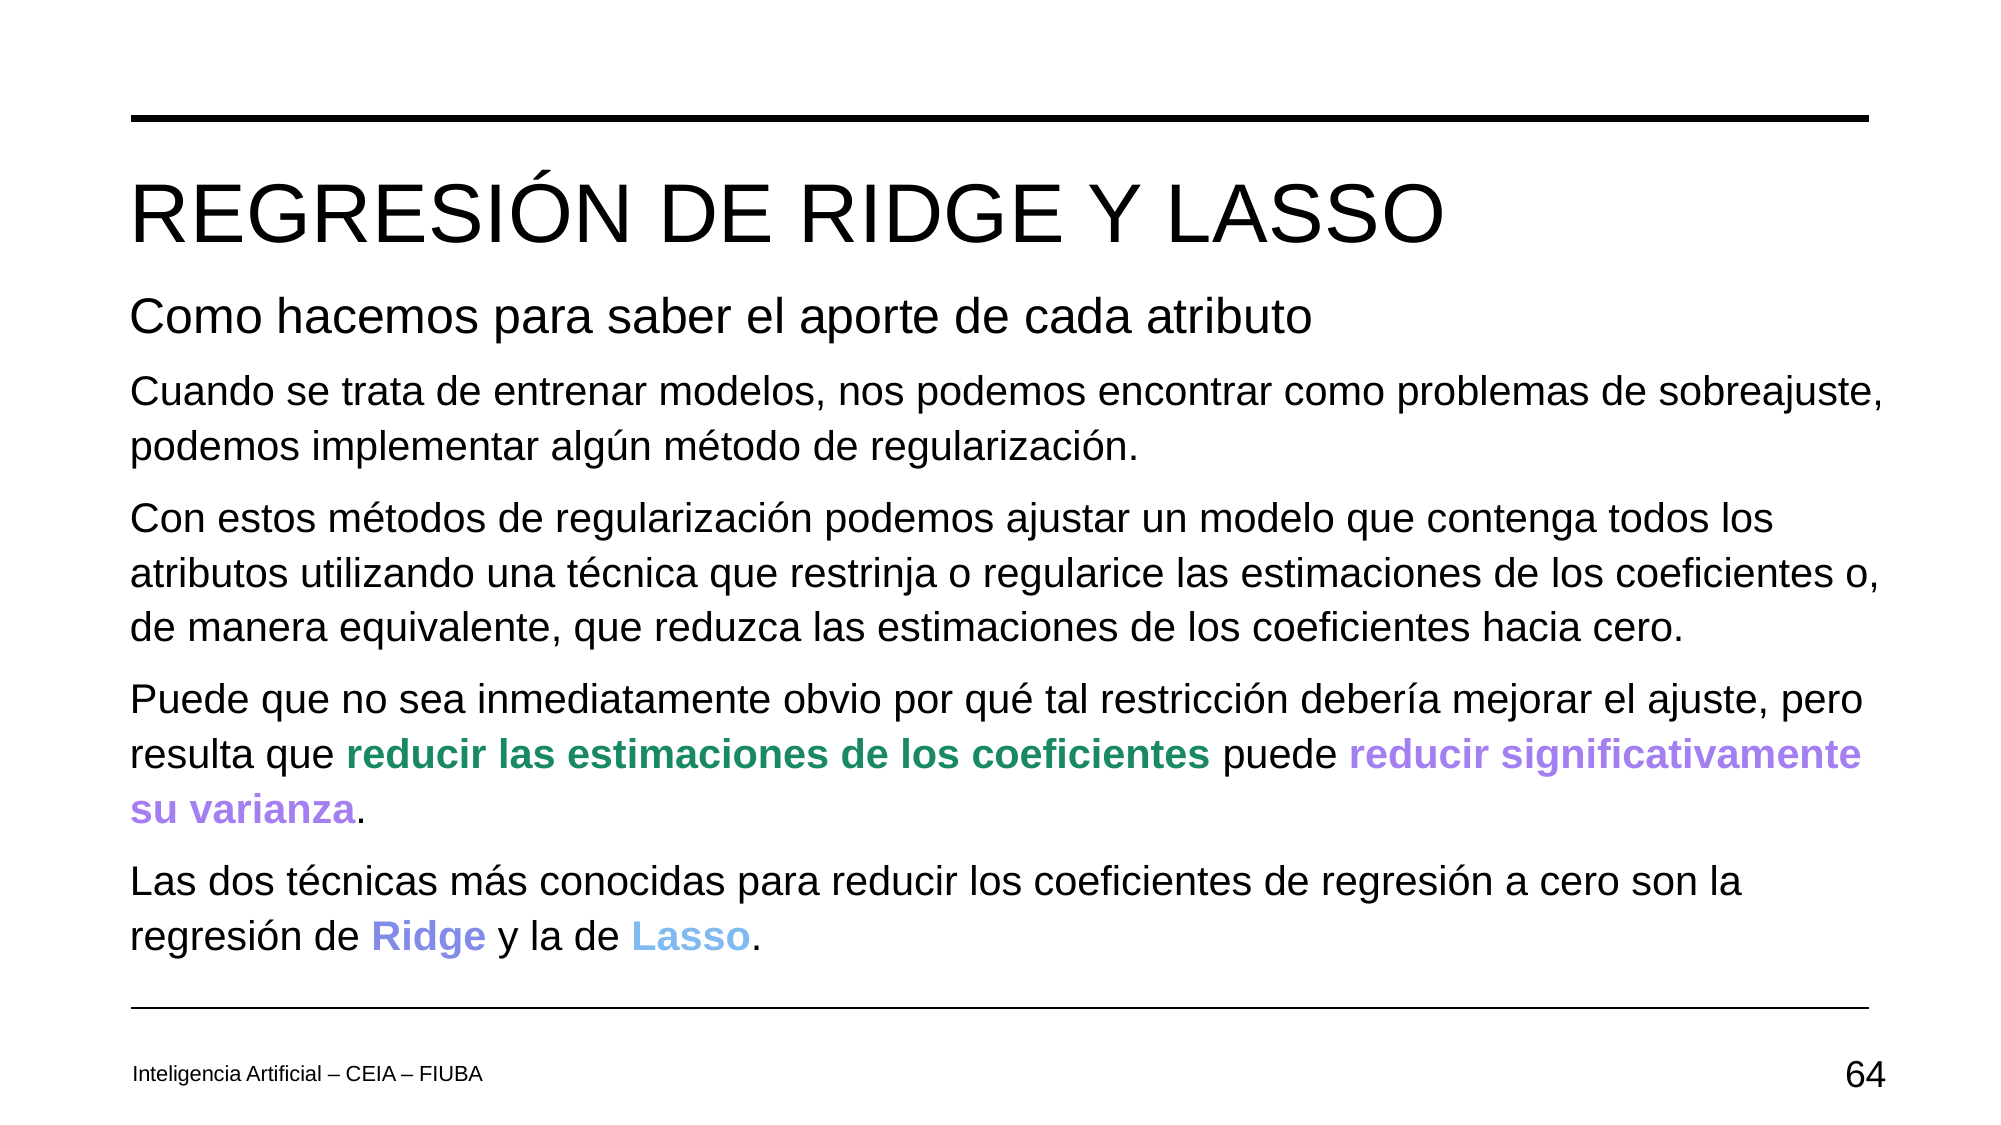

# Regresión de Ridge y Lasso
Como hacemos para saber el aporte de cada atributo
Cuando se trata de entrenar modelos, nos podemos encontrar como problemas de sobreajuste, podemos implementar algún método de regularización.
Con estos métodos de regularización podemos ajustar un modelo que contenga todos los atributos utilizando una técnica que restrinja o regularice las estimaciones de los coeficientes o, de manera equivalente, que reduzca las estimaciones de los coeficientes hacia cero.
Puede que no sea inmediatamente obvio por qué tal restricción debería mejorar el ajuste, pero resulta que reducir las estimaciones de los coeficientes puede reducir significativamente su varianza.
Las dos técnicas más conocidas para reducir los coeficientes de regresión a cero son la regresión de Ridge y la de Lasso.

Inteligencia Artificial – CEIA – FIUBA
64
Image by vectorjuice